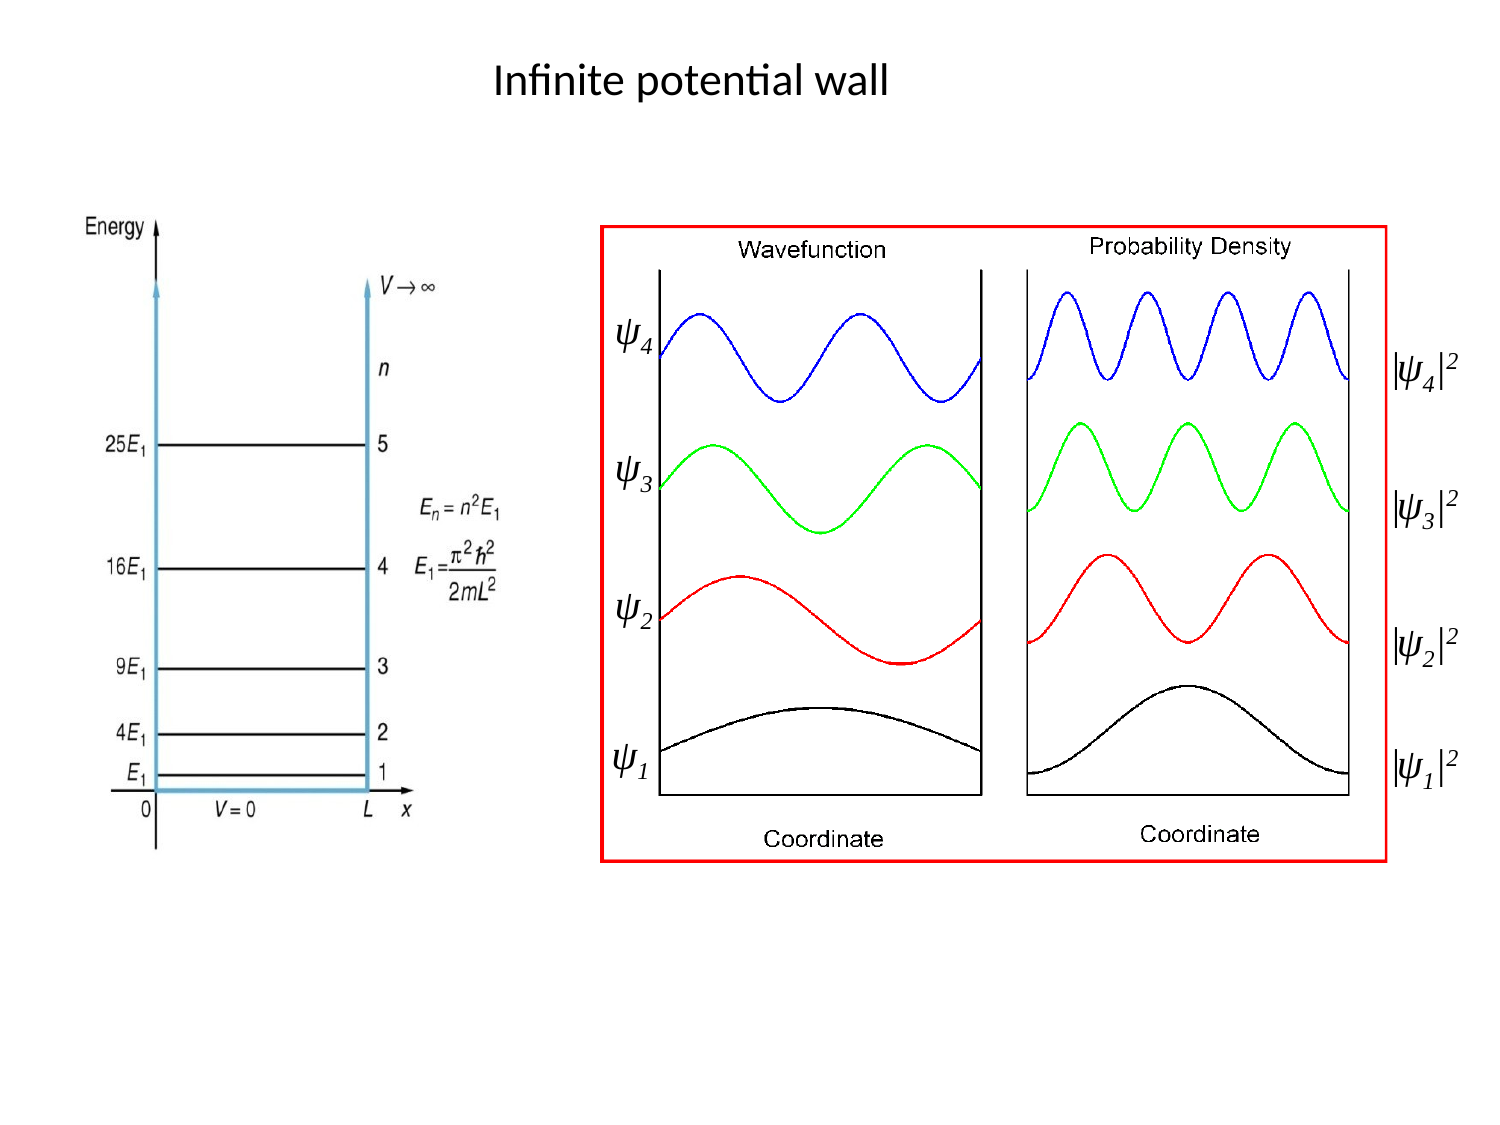

# Infinite potential wall

ψ4
|ψ4|2
ψ3
|ψ3|2
ψ2
|ψ2|2
ψ1
|ψ1|2